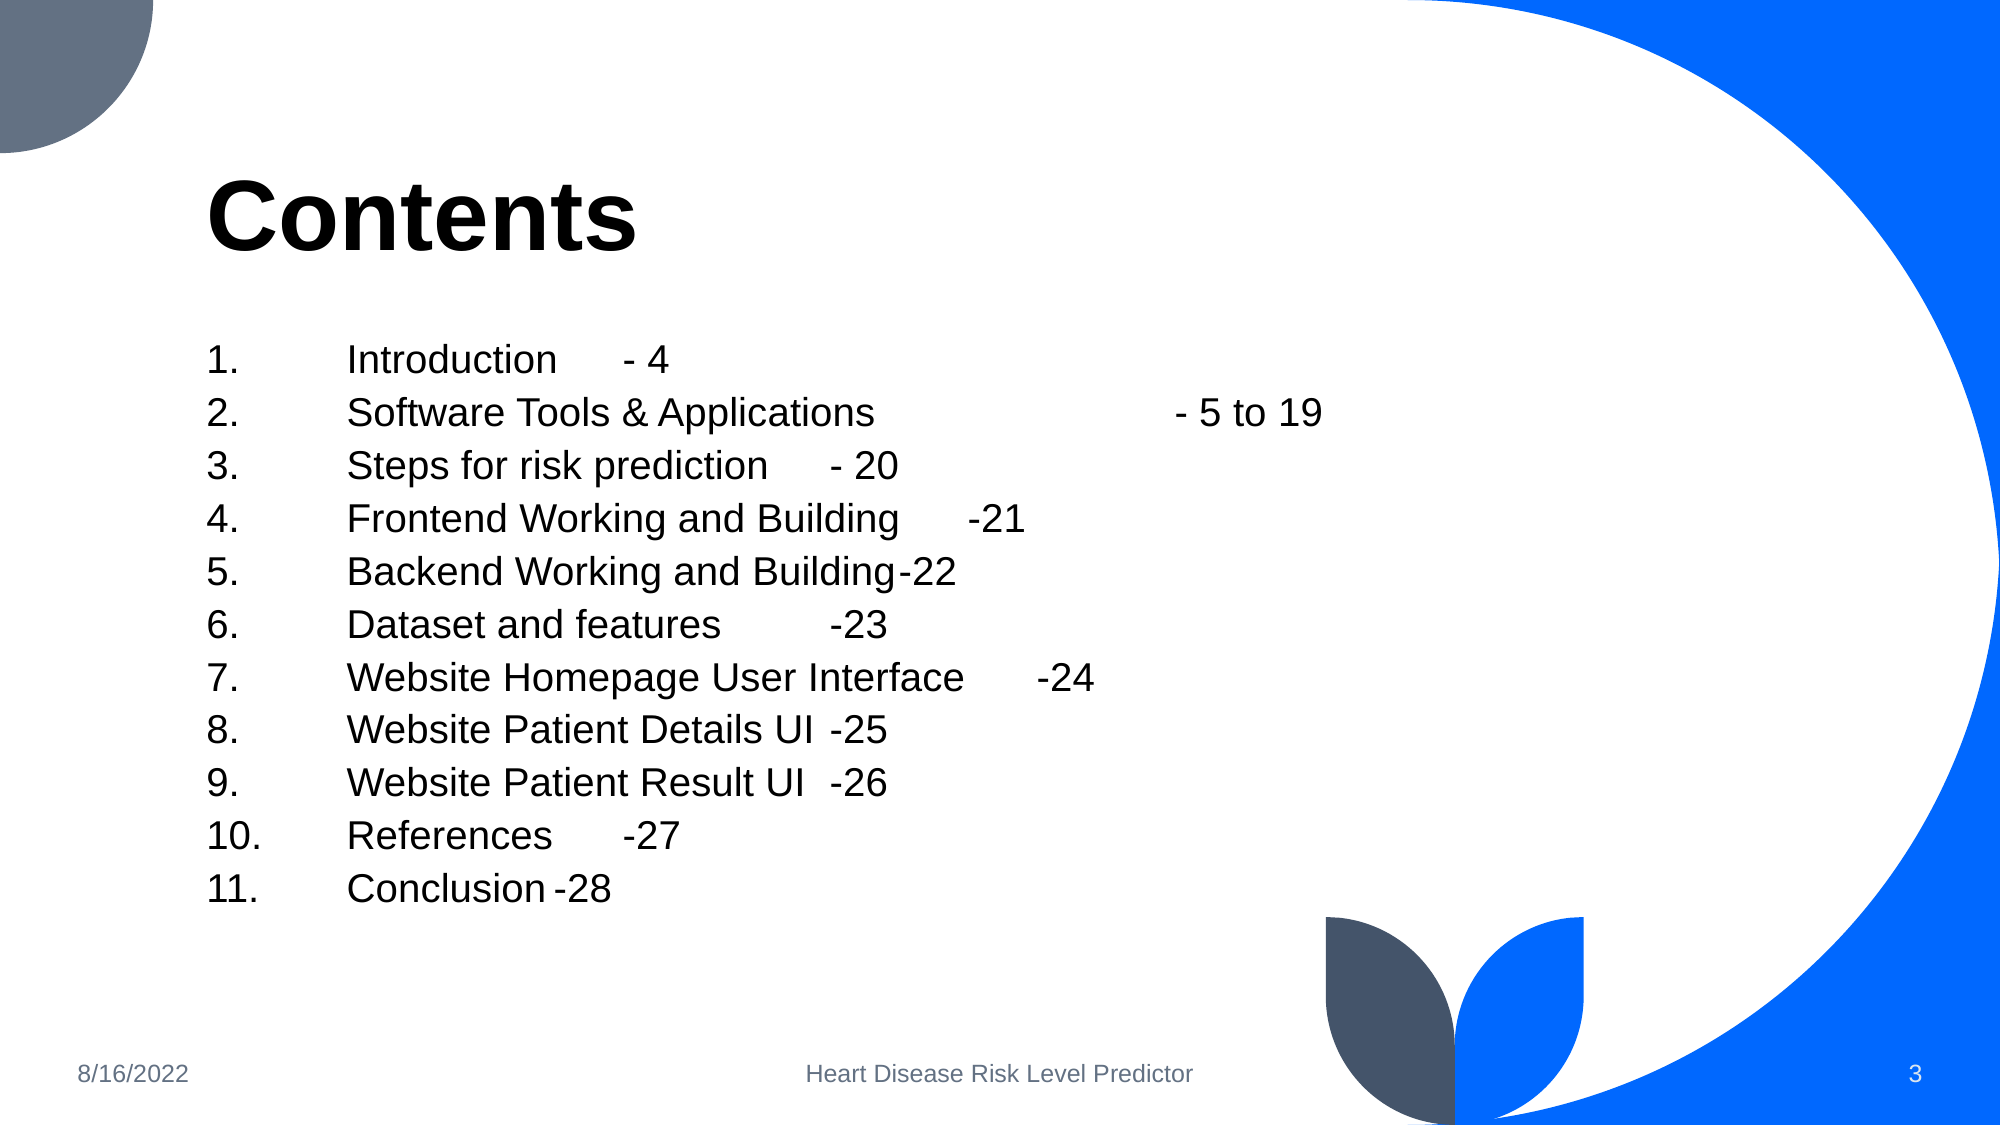

# Contents
Introduction					- 4
Software Tools & Applications		             		- 5 to 19
Steps for risk prediction				- 20
Frontend Working and Building				-21
Backend Working and Building				-22
Dataset and features					-23
Website Homepage User Interface 			-24
Website Patient Details UI				-25
Website Patient Result UI 				-26
References 						-27
Conclusion						-28

8/16/2022
Heart Disease Risk Level Predictor
3